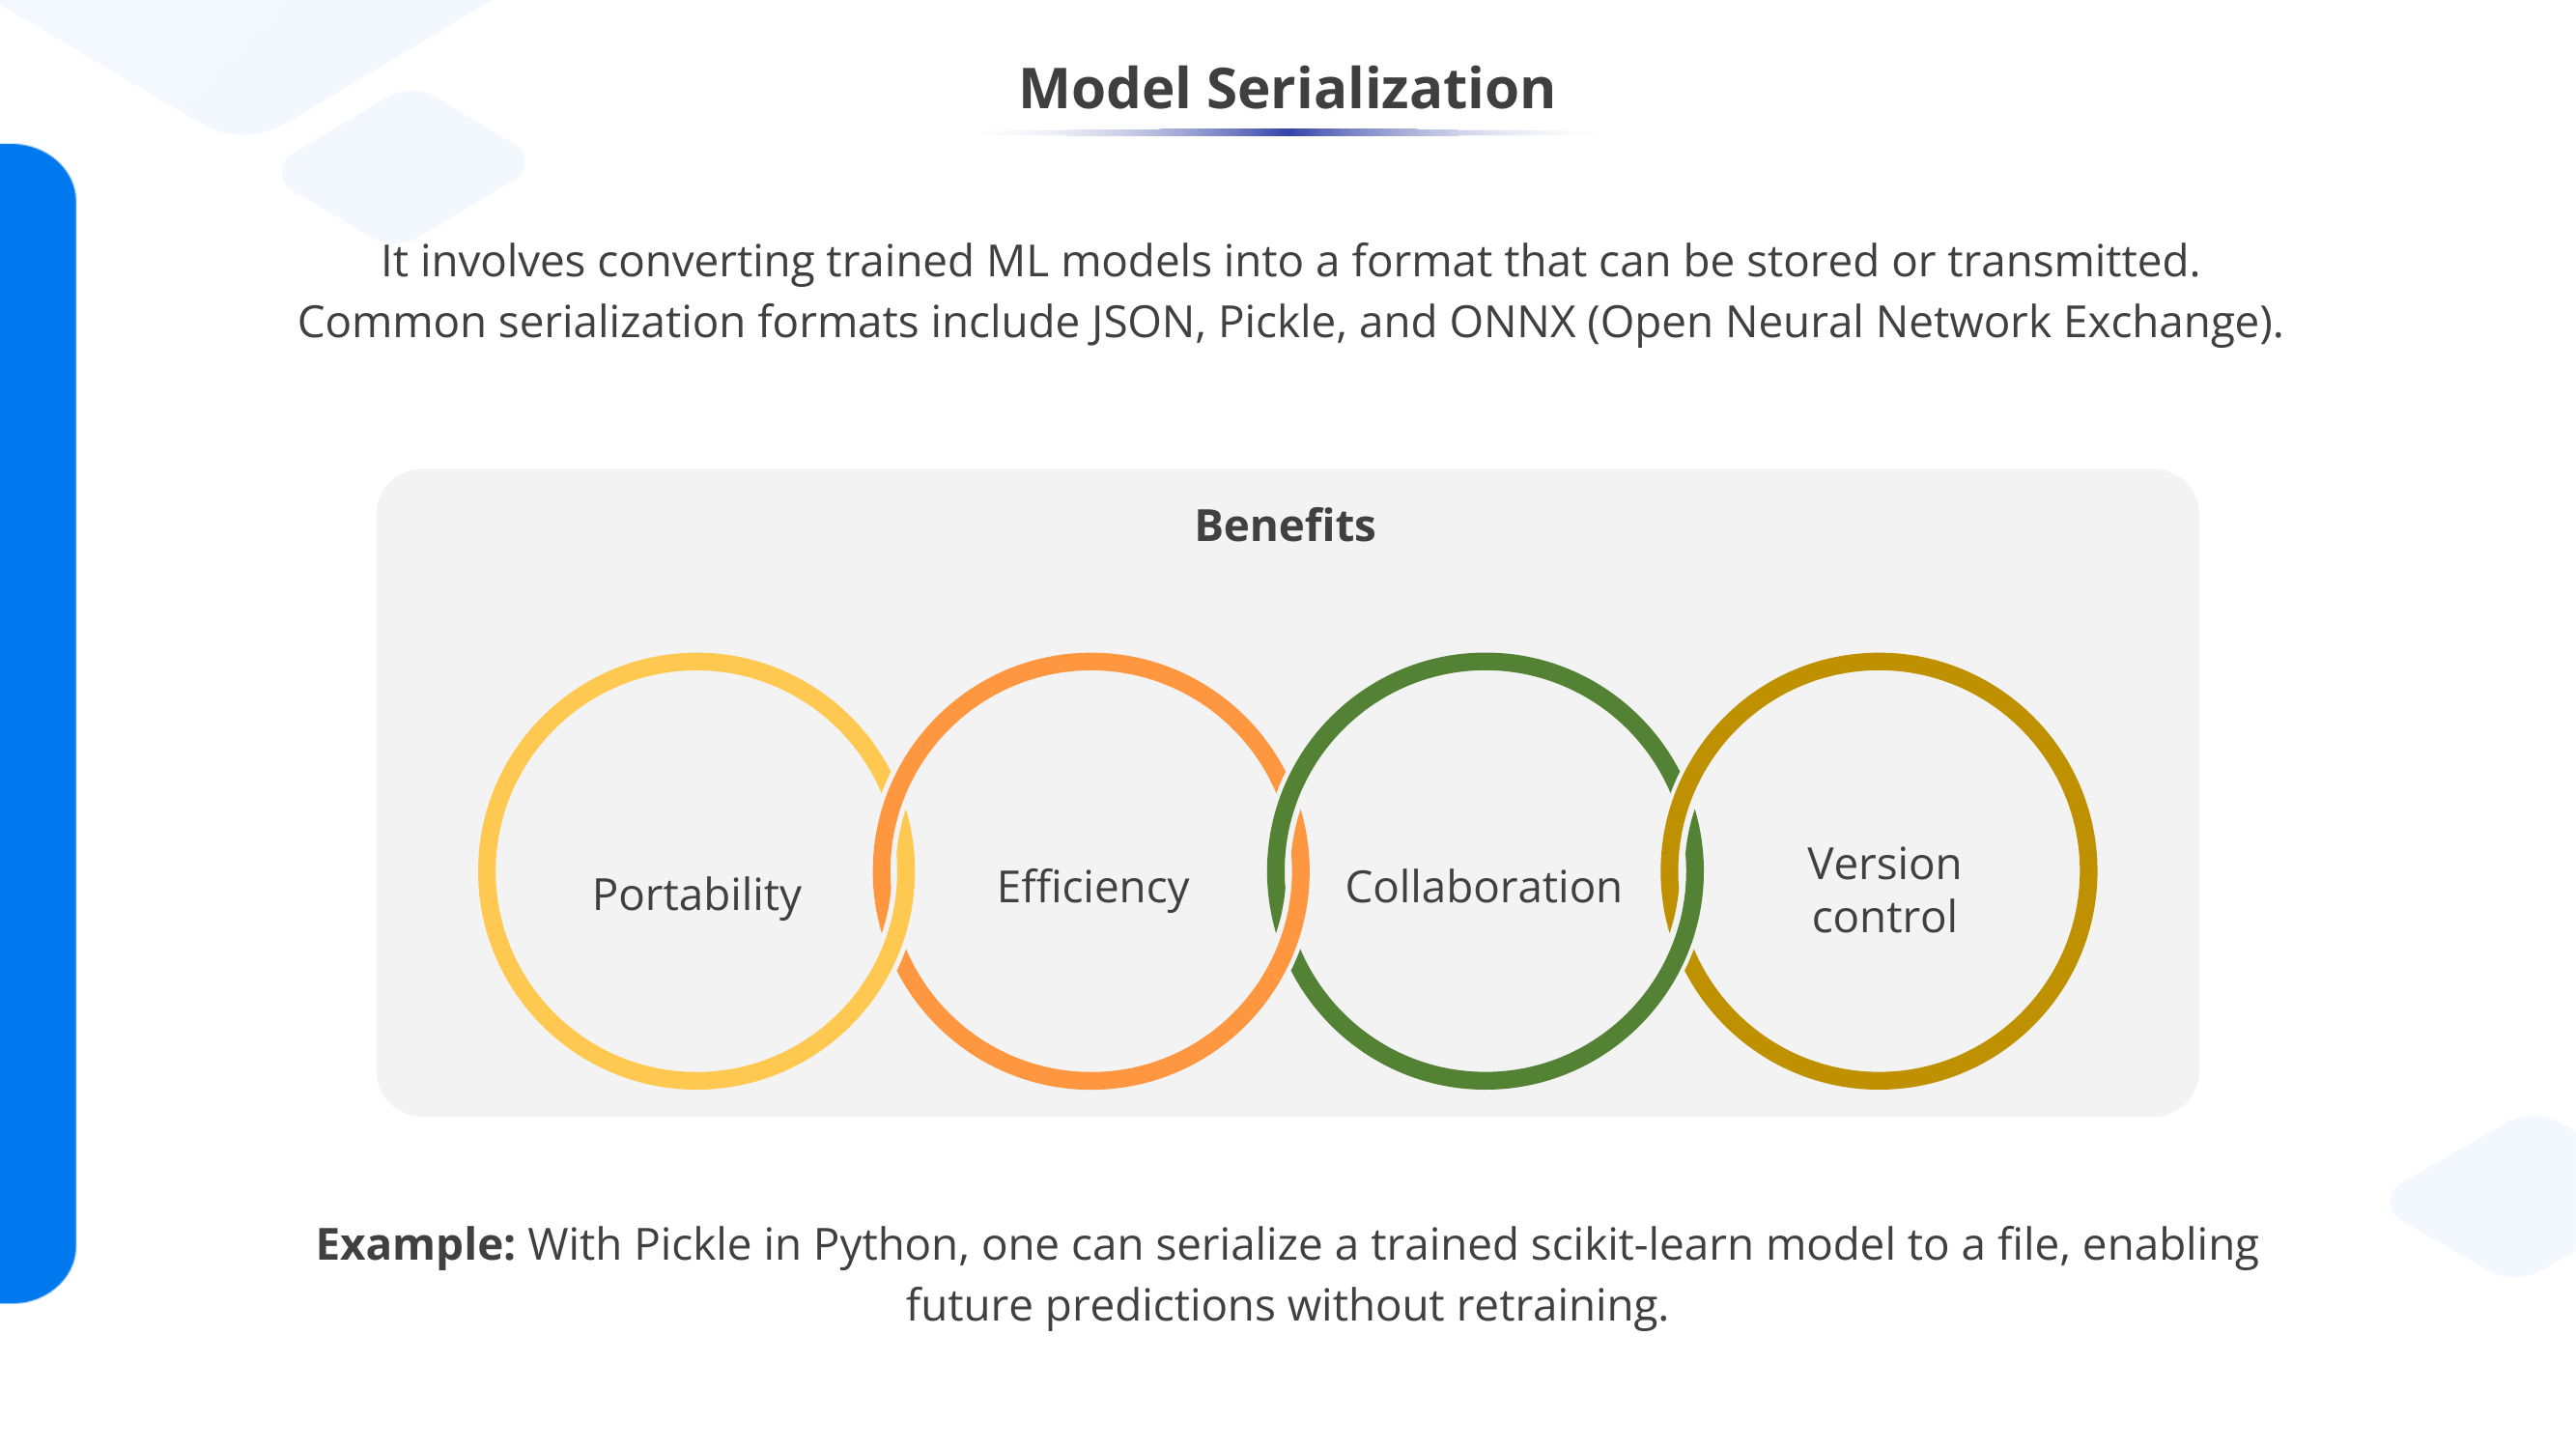

# Model Serialization

It involves converting trained ML models into a format that can be stored or transmitted.
Common serialization formats include JSON, Pickle, and ONNX (Open Neural Network Exchange).

Benefits

Collaboration

Portability

Version control

Efficiency
Example: With Pickle in Python, one can serialize a trained scikit-learn model to a file, enabling future predictions without retraining.